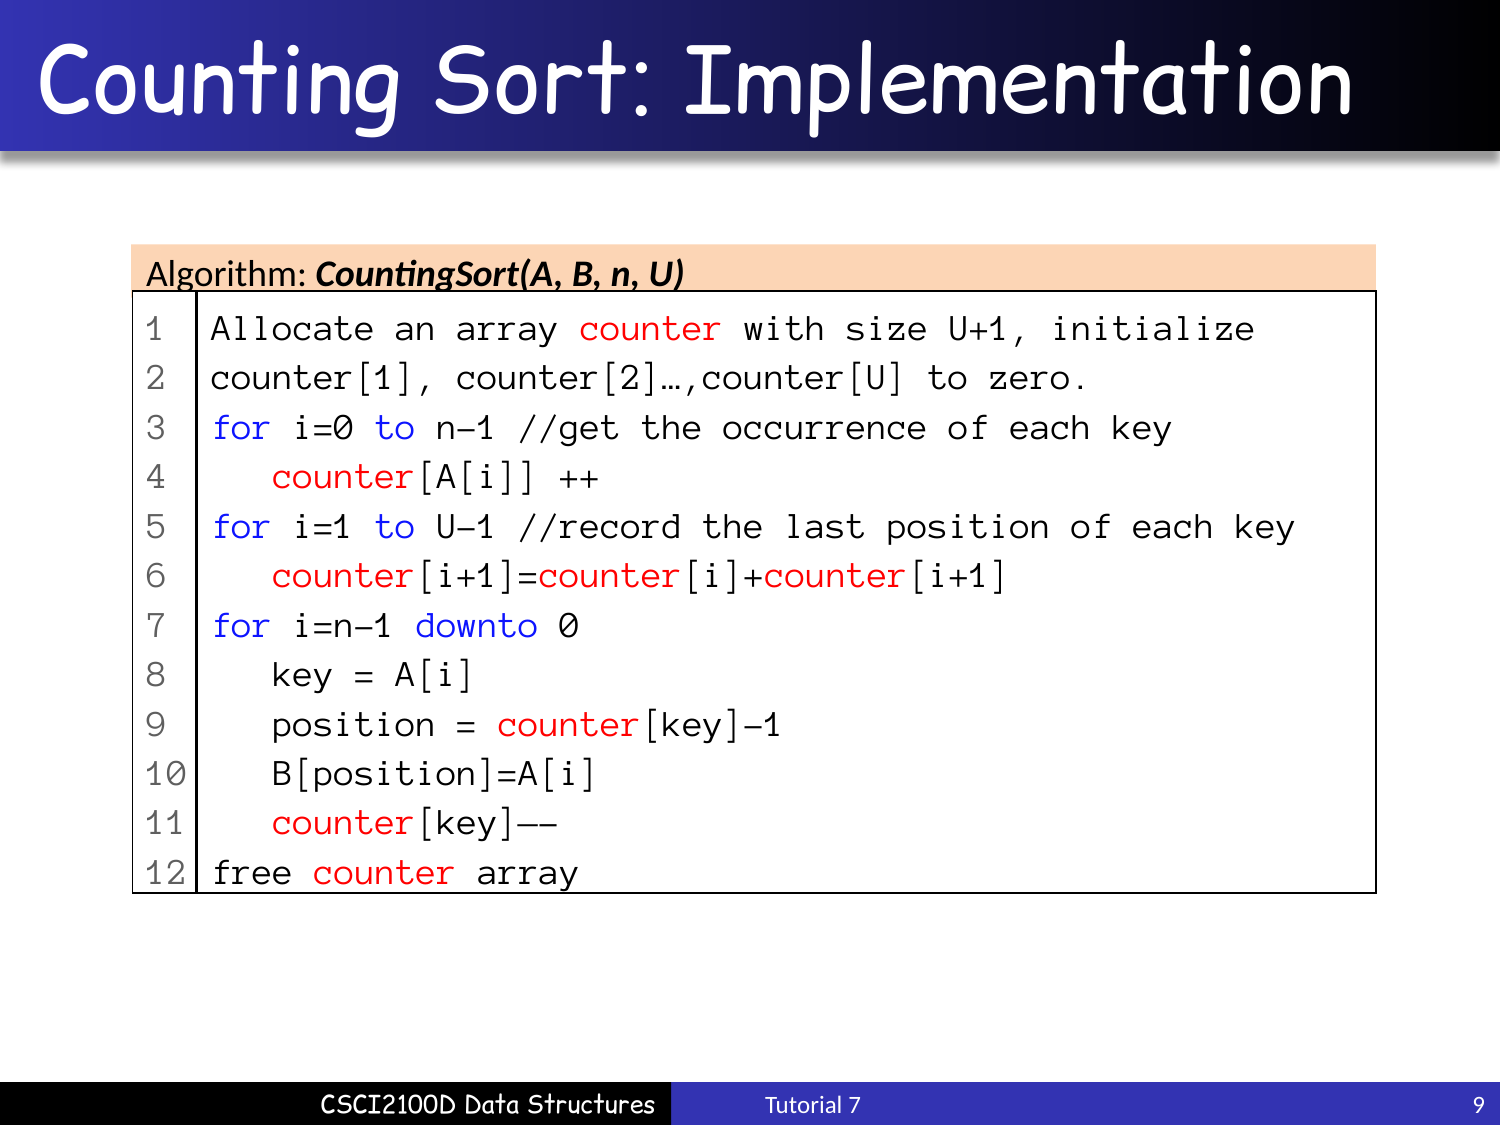

# Counting Sort: Implementation
Algorithm: CountingSort(A, B, n, U)
Allocate an array counter with size U+1, initialize counter[1], counter[2]…,counter[U] to zero.
for i=0 to n-1 //get the occurrence of each key
   counter[A[i]] ++
for i=1 to U-1 //record the last position of each key
   counter[i+1]=counter[i]+counter[i+1]
for i=n-1 downto 0
   key = A[i]
   position = counter[key]-1
   B[position]=A[i]
   counter[key]—-
free counter array
1
2
3
4
5
6
7
8
9
10
11
12
Tutorial 7
9